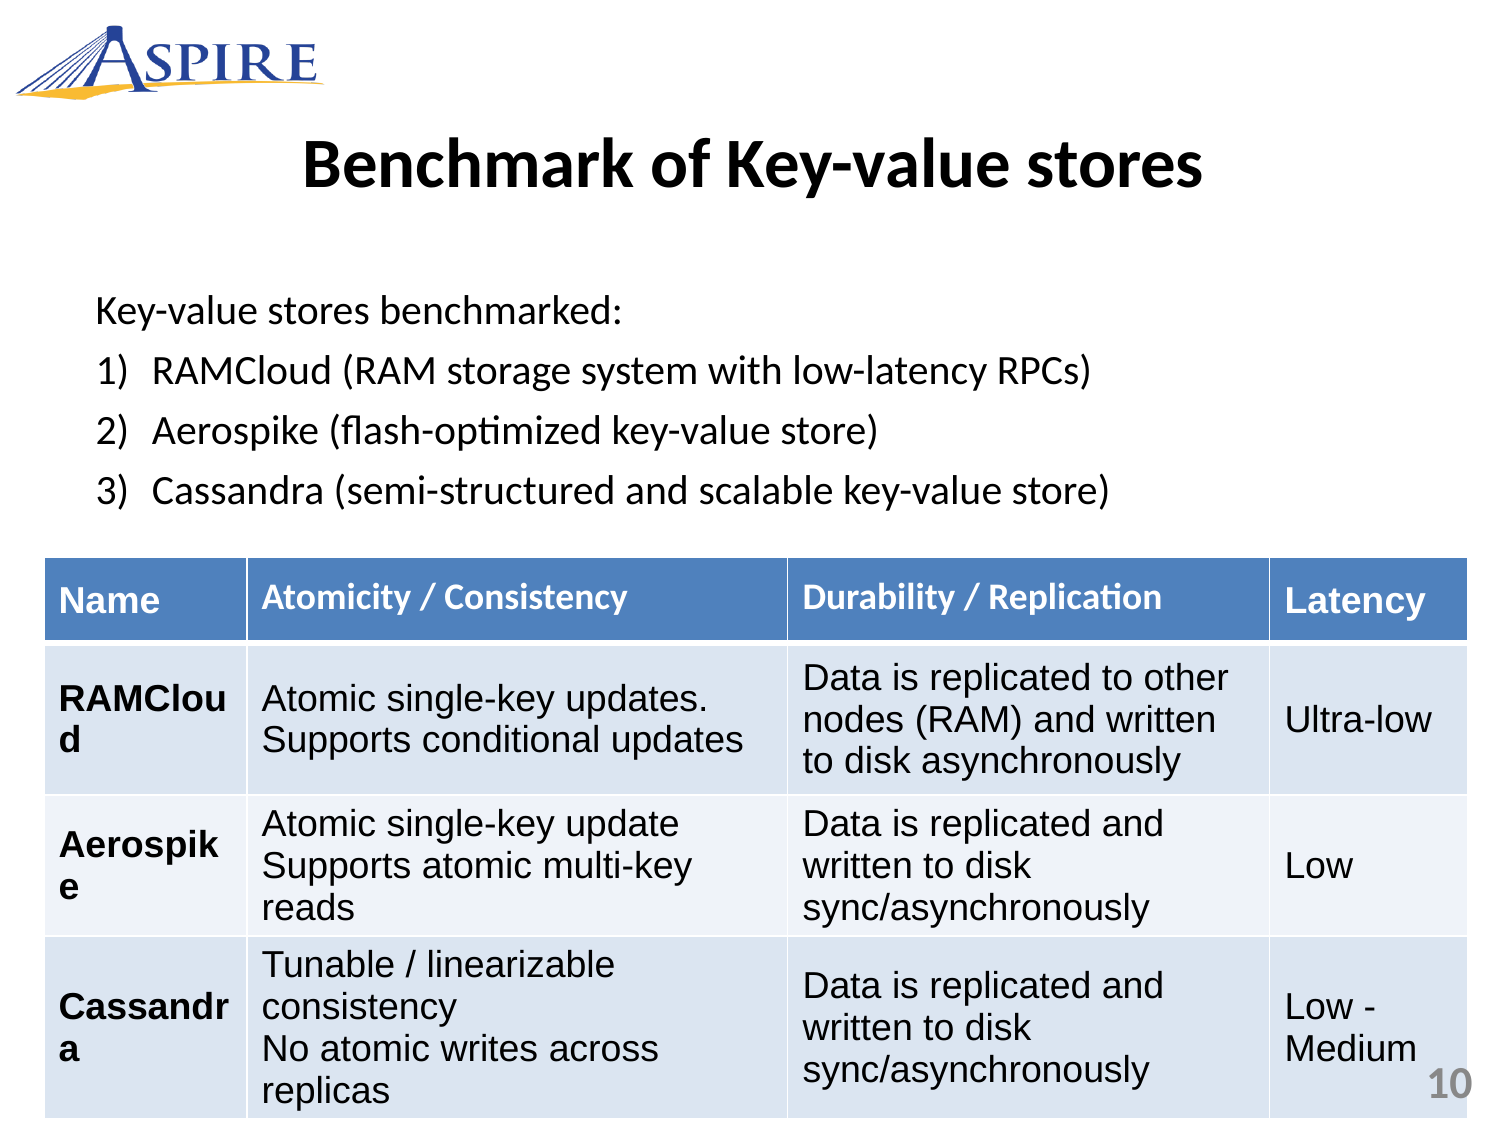

Benchmark of Key-value stores
Key-value stores benchmarked:
RAMCloud (RAM storage system with low-latency RPCs)
Aerospike (flash-optimized key-value store)
Cassandra (semi-structured and scalable key-value store)
| Name | Atomicity / Consistency | Durability / Replication | Latency |
| --- | --- | --- | --- |
| RAMCloud | Atomic single-key updates. Supports conditional updates | Data is replicated to other nodes (RAM) and written to disk asynchronously | Ultra-low |
| Aerospike | Atomic single-key update Supports atomic multi-key reads | Data is replicated and written to disk sync/asynchronously | Low |
| Cassandra | Tunable / linearizable consistency No atomic writes across replicas | Data is replicated and written to disk sync/asynchronously | Low -Medium |

10